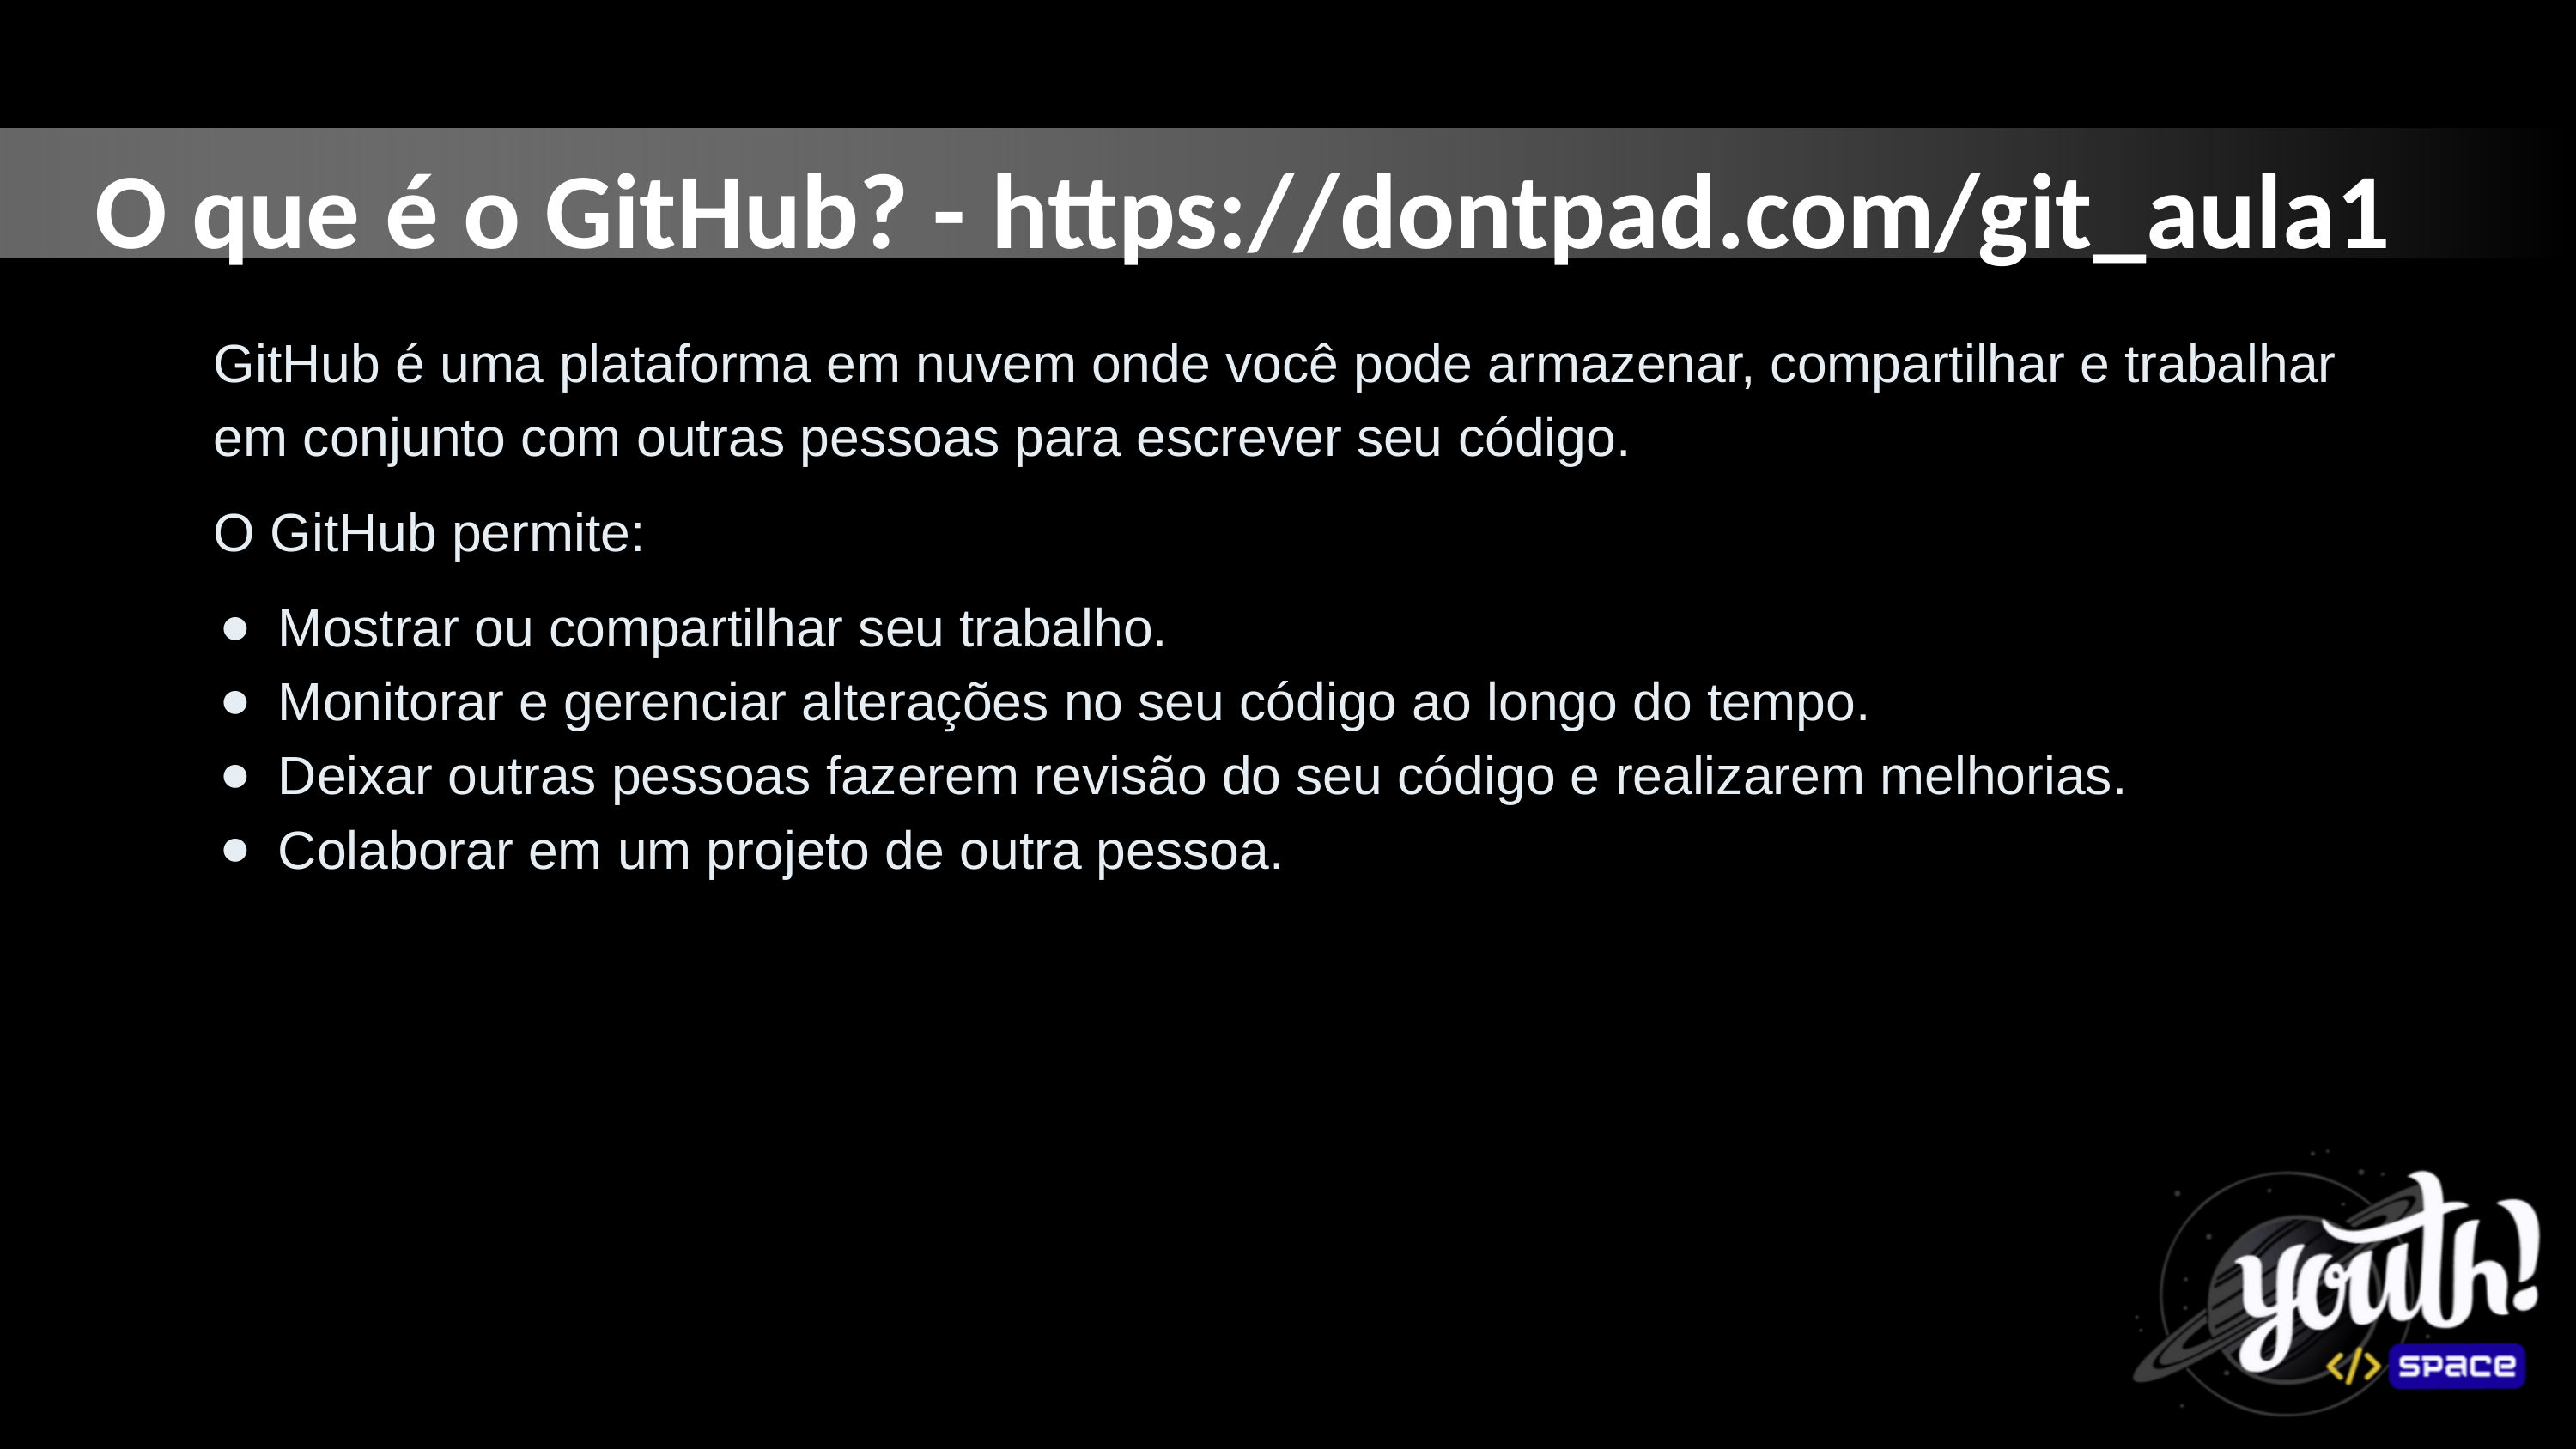

O que é o GitHub? - https://dontpad.com/git_aula1

GitHub é uma plataforma em nuvem onde você pode armazenar, compartilhar e trabalhar em conjunto com outras pessoas para escrever seu código.
O GitHub permite:
Mostrar ou compartilhar seu trabalho.
Monitorar e gerenciar alterações no seu código ao longo do tempo.
Deixar outras pessoas fazerem revisão do seu código e realizarem melhorias.
Colaborar em um projeto de outra pessoa.